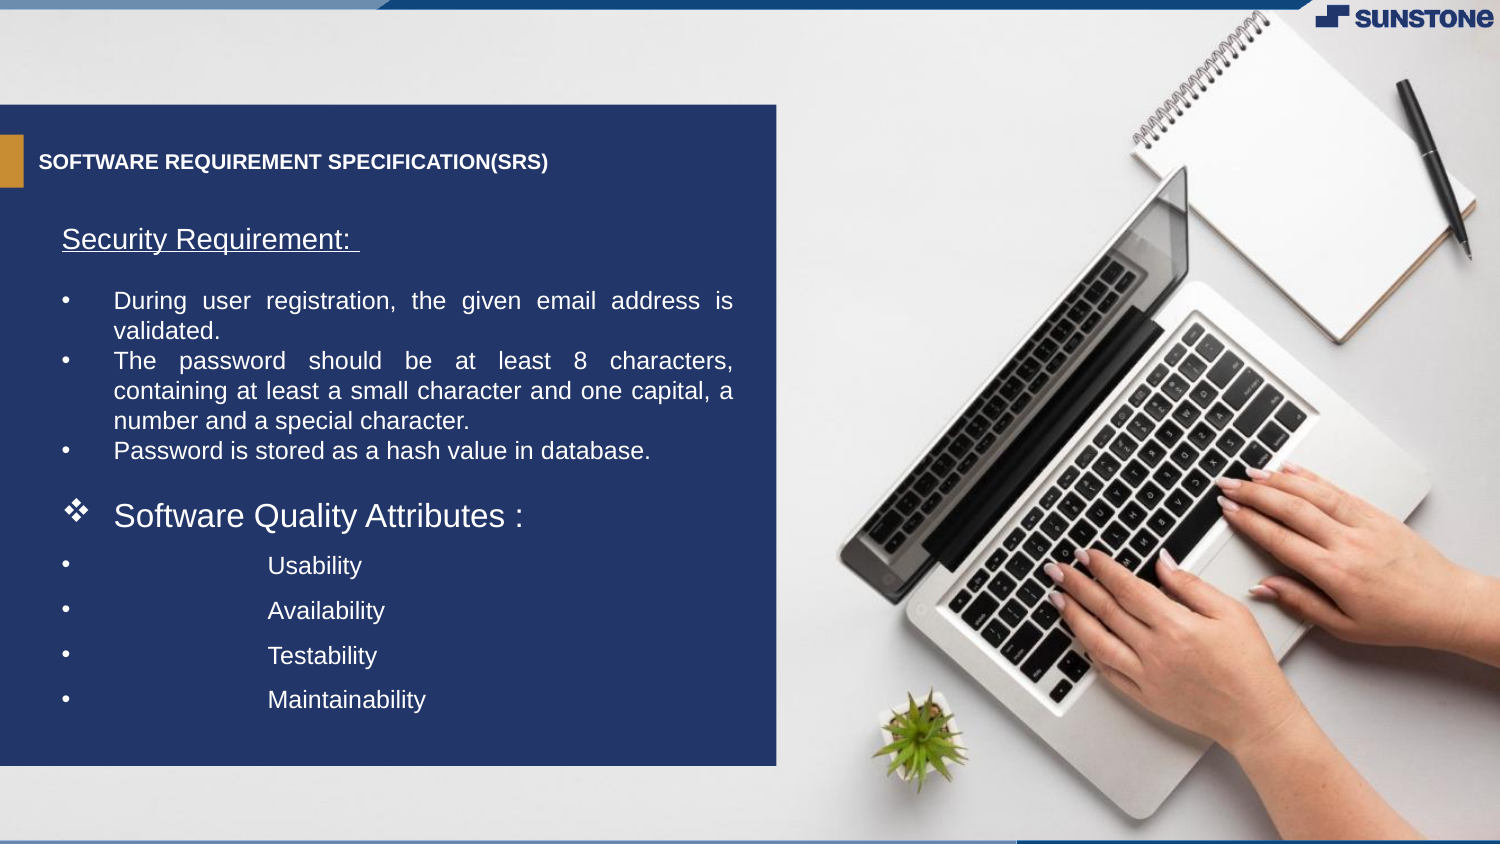

# SOFTWARE REQUIREMENT SPECIFICATION(SRS)
Security Requirement:

During user registration, the given email address is validated.
The password should be at least 8 characters, containing at least a small character and one capital, a number and a special character.
Password is stored as a hash value in database.

Software Quality Attributes :
                      Usability
                      Availability
                      Testability
                      Maintainability